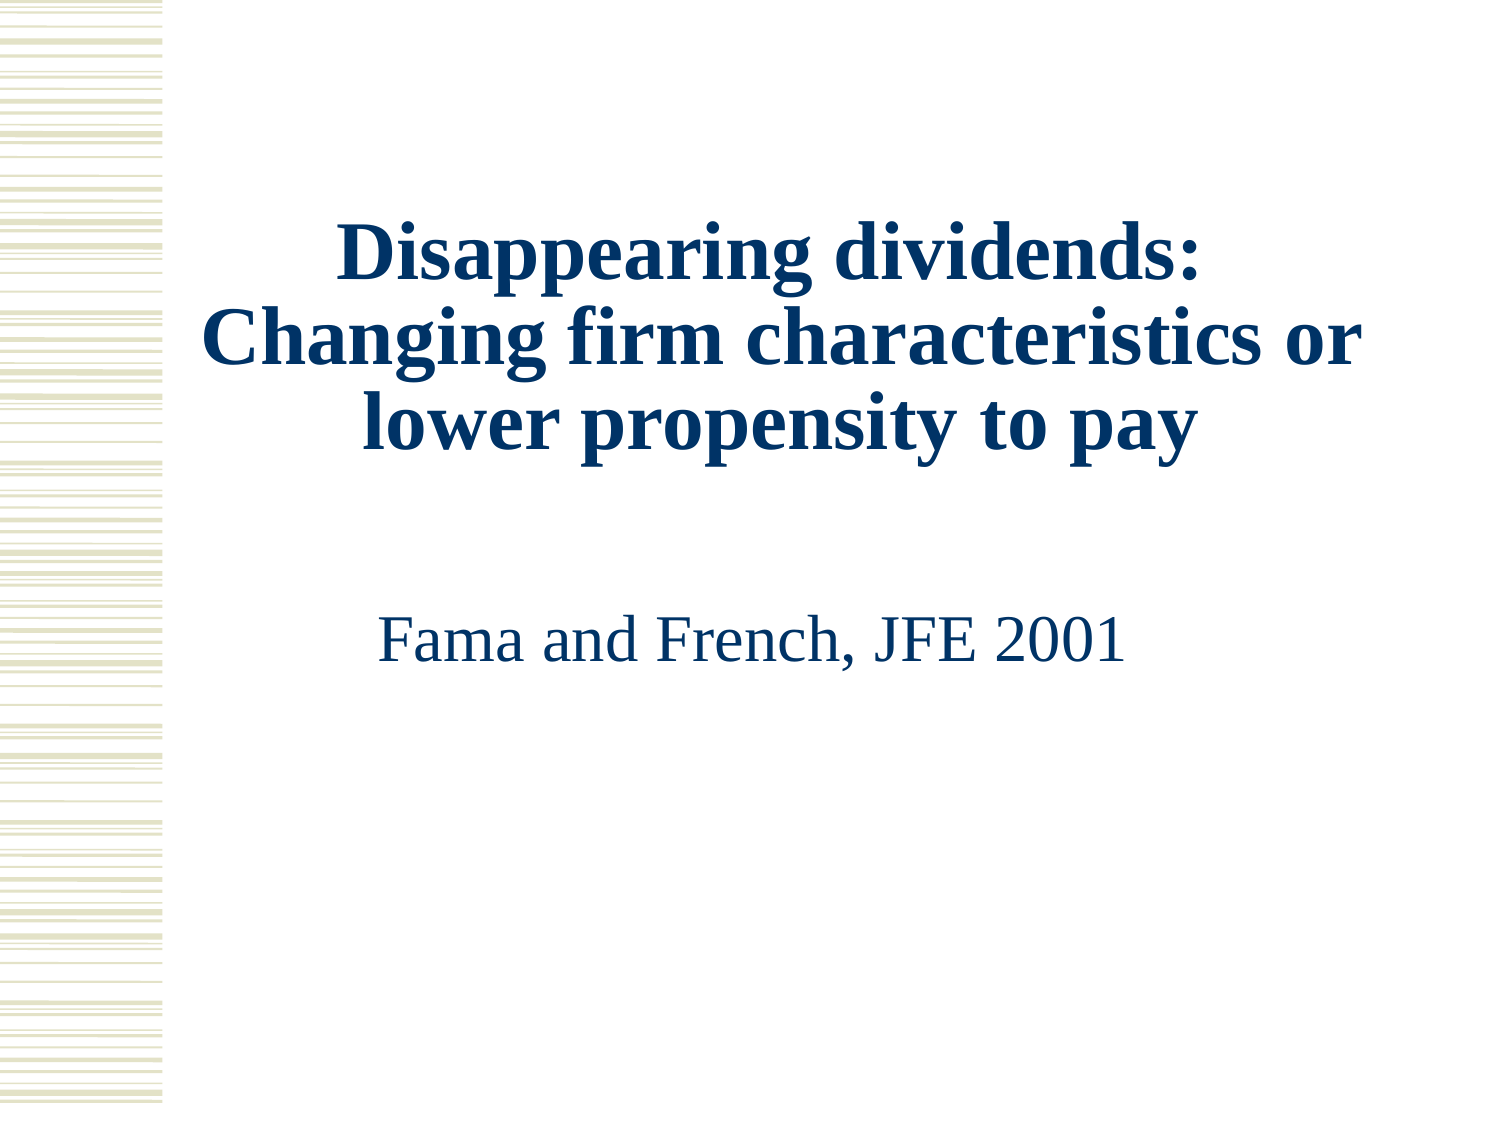

# Disappearing dividends: Changing firm characteristics or lower propensity to pay
Fama and French, JFE 2001